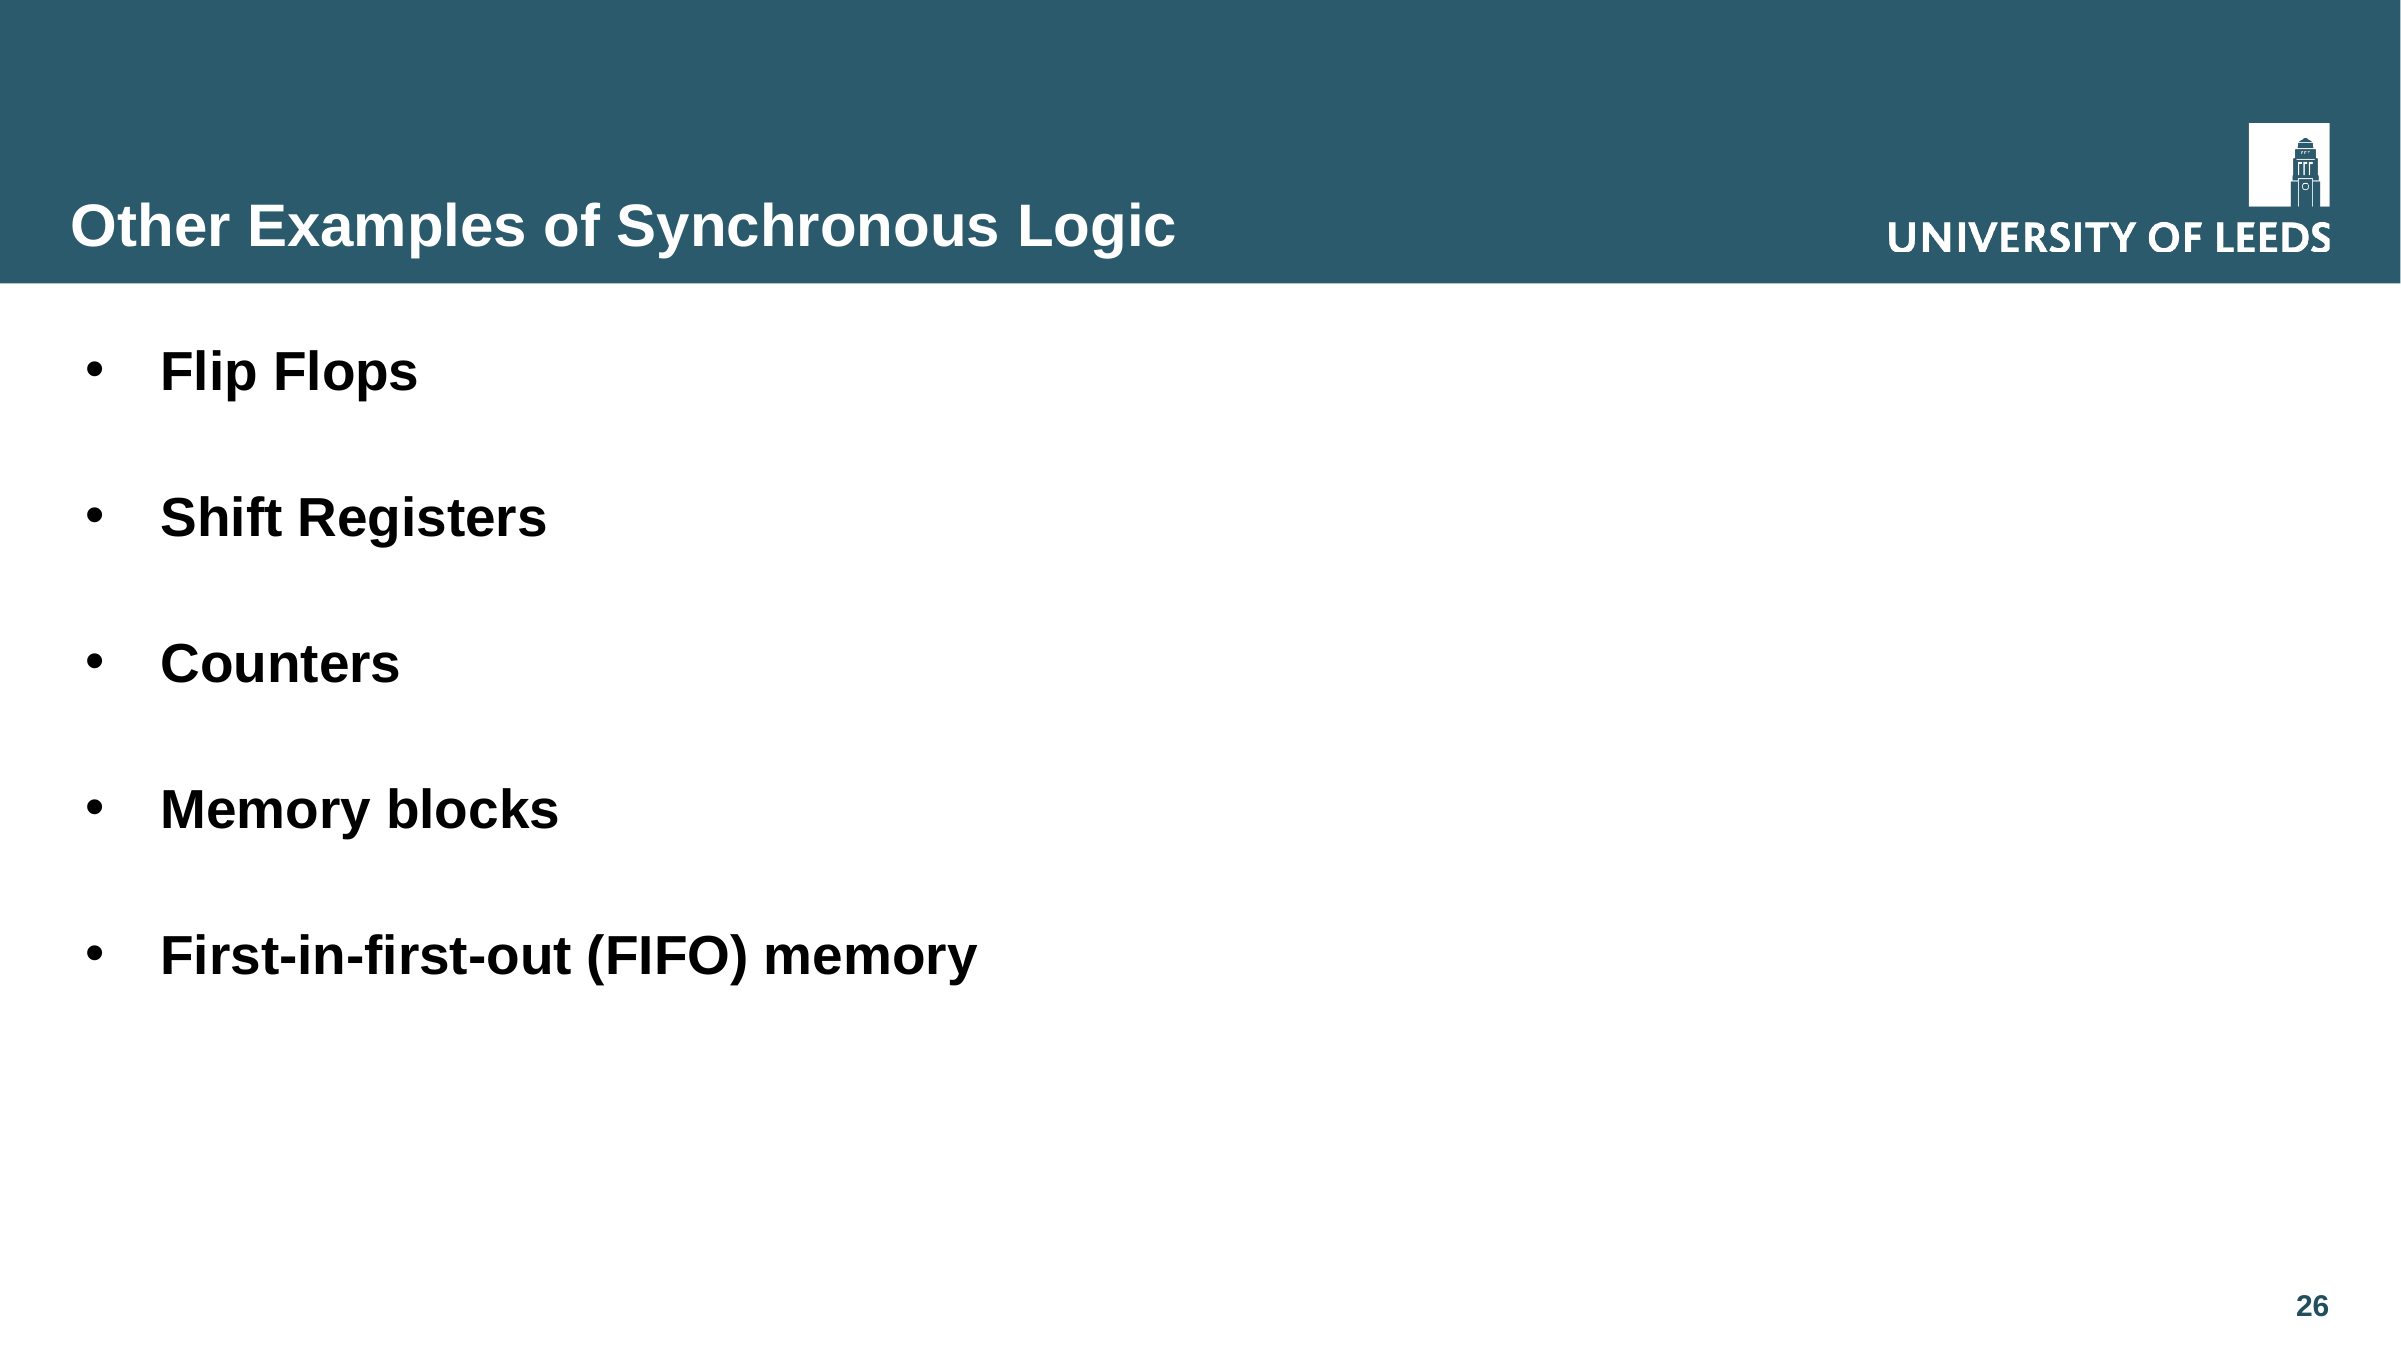

# Other Examples of Synchronous Logic
Flip Flops
Shift Registers
Counters
Memory blocks
First-in-first-out (FIFO) memory